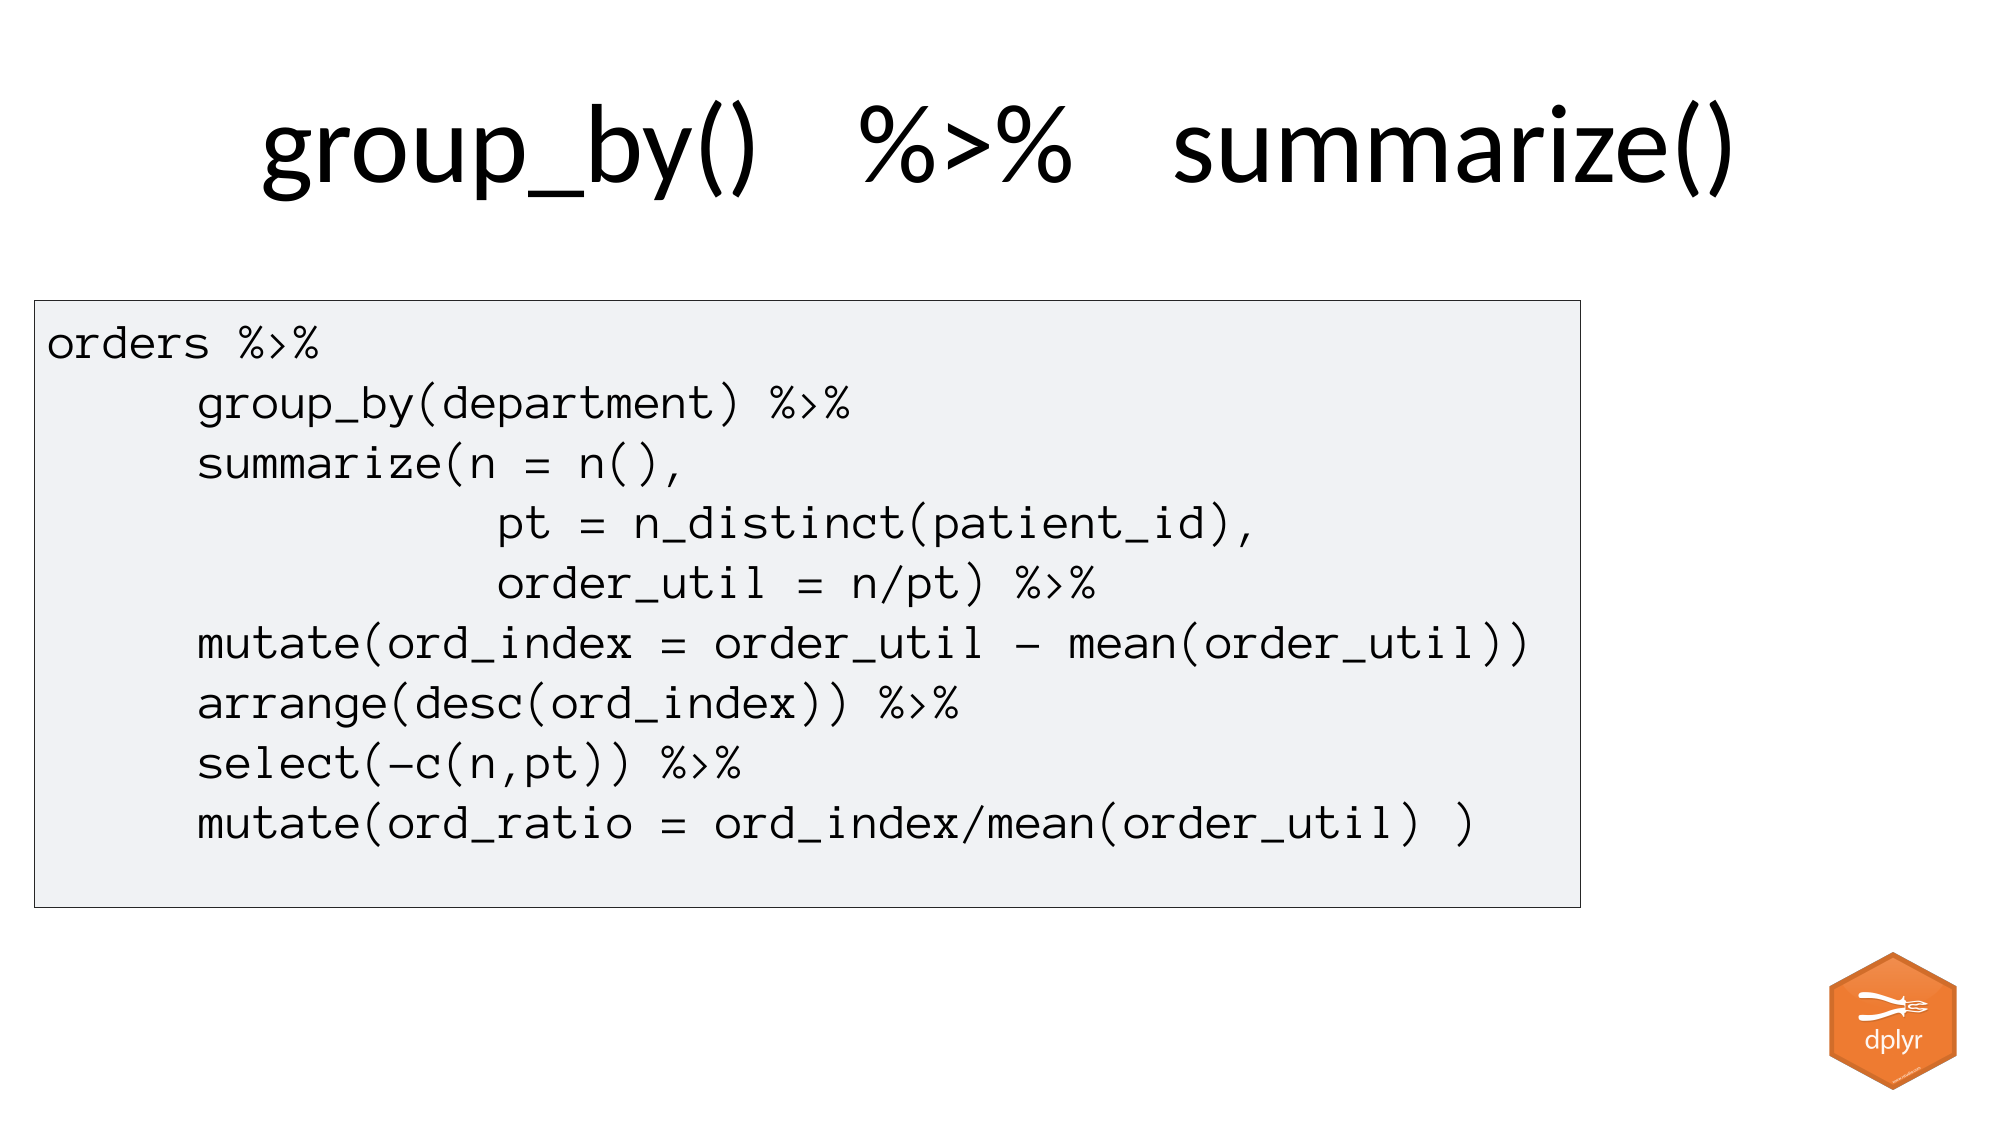

group_by()
%>%
summarize()

orders %>%
	group_by(department) %>%
	summarize(n = n(),
			pt = n_distinct(patient_id),
			order_util = n/pt) %>%
	mutate(ord_index = order_util - mean(order_util))
	arrange(desc(ord_index)) %>%
	select(-c(n,pt)) %>%
	mutate(ord_ratio = ord_index/mean(order_util) )